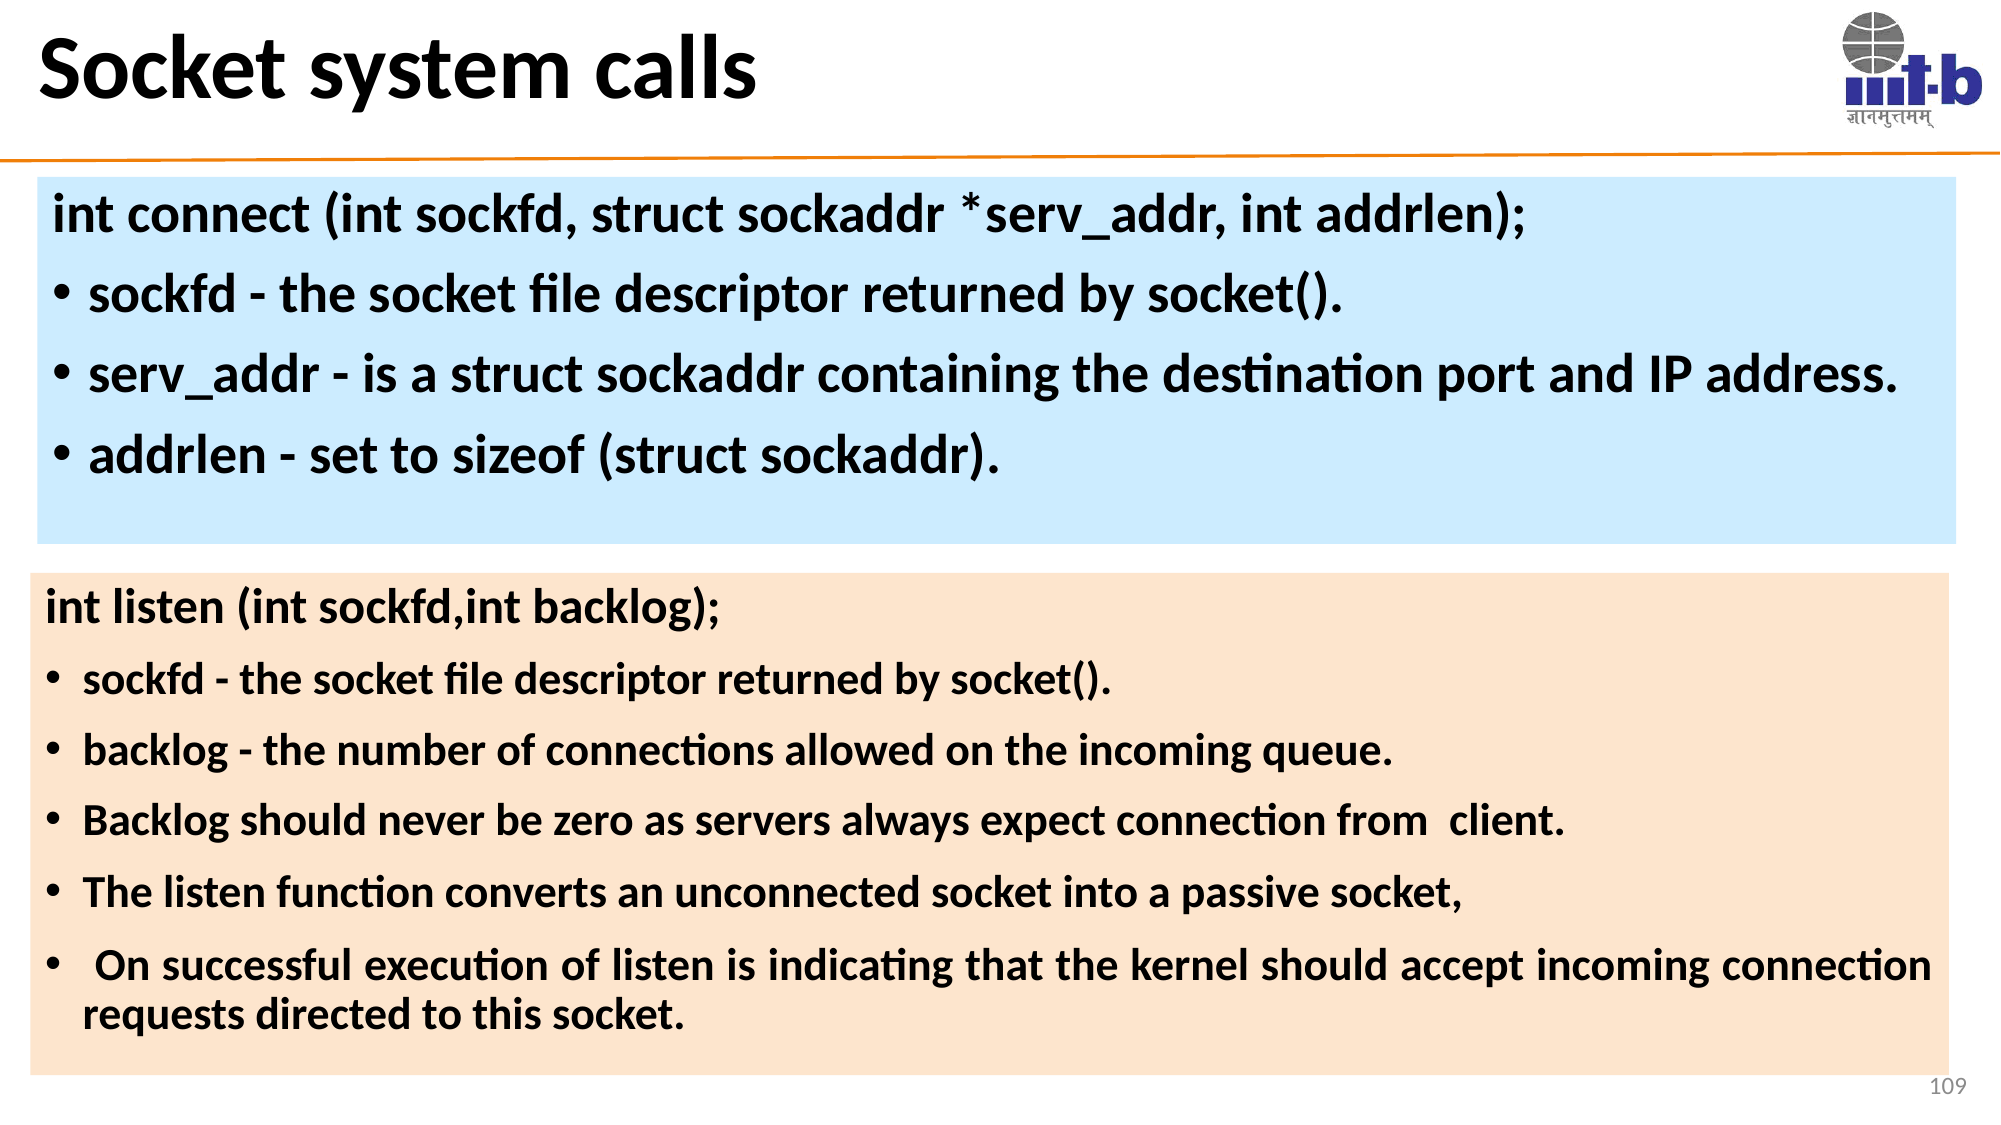

# Socket system calls
int connect (int sockfd, struct sockaddr *serv_addr, int addrlen);
sockfd - the socket file descriptor returned by socket().
serv_addr - is a struct sockaddr containing the destination port and IP address.
addrlen - set to sizeof (struct sockaddr).

int listen (int sockfd,int backlog);
sockfd - the socket file descriptor returned by socket().
backlog - the number of connections allowed on the incoming queue.
Backlog should never be zero as servers always expect connection from  client.
The listen function converts an unconnected socket into a passive socket,
 On successful execution of listen is indicating that the kernel should accept incoming connection requests directed to this socket.
109